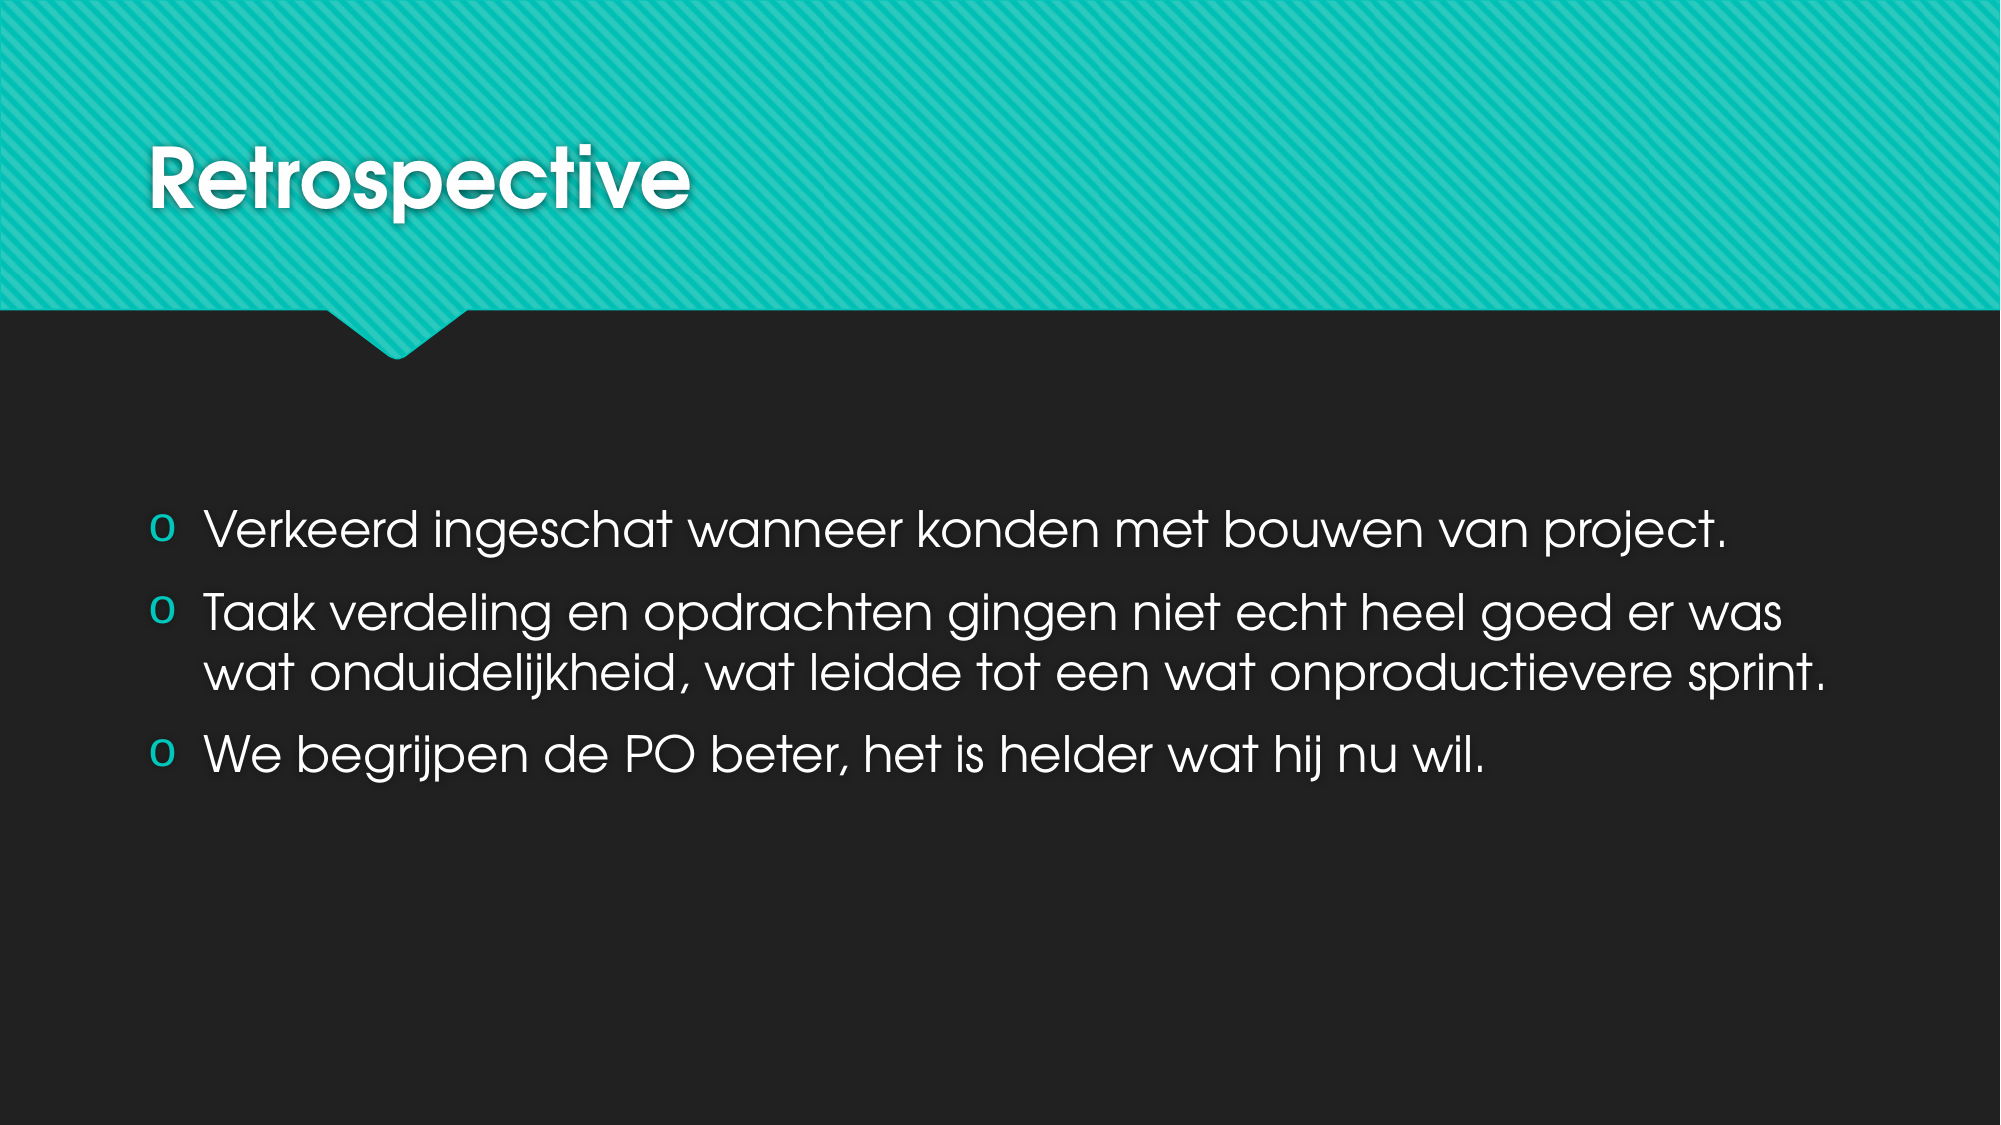

# Retrospective
Verkeerd ingeschat wanneer konden met bouwen van project.
Taak verdeling en opdrachten gingen niet echt heel goed er was wat onduidelijkheid, wat leidde tot een wat onproductievere sprint.
We begrijpen de PO beter, het is helder wat hij nu wil.